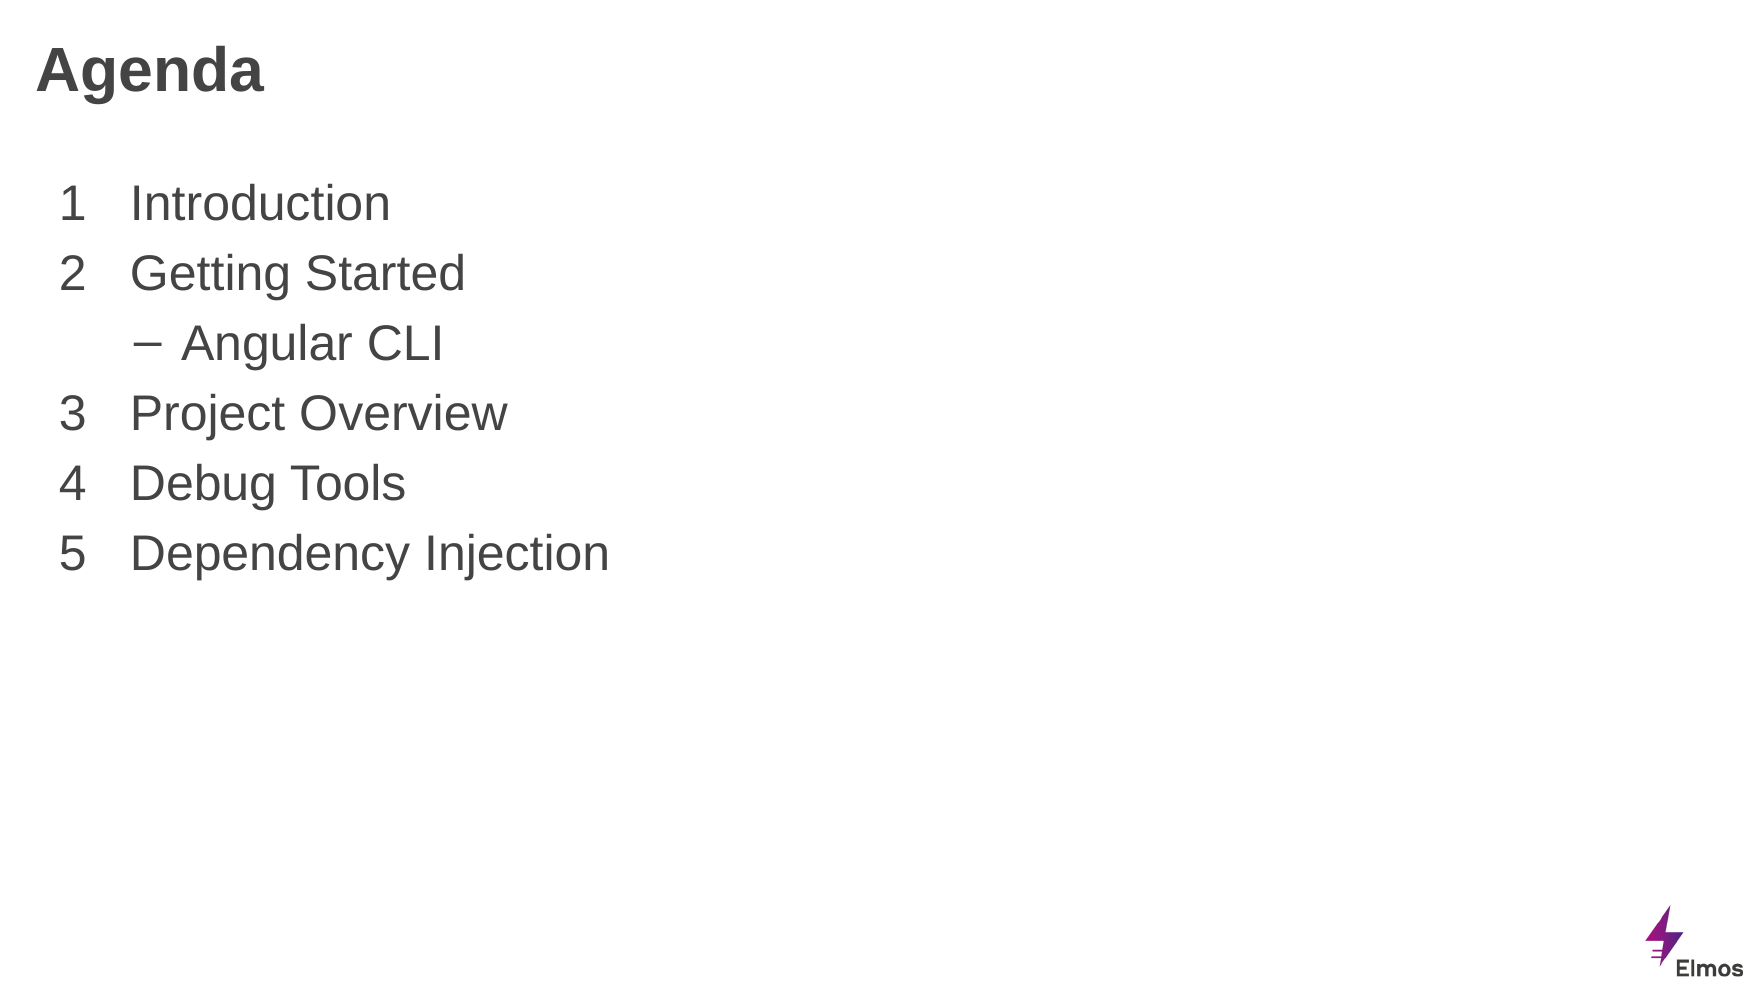

# Agenda
Introduction
Getting Started
Angular CLI
Project Overview
Debug Tools
Dependency Injection